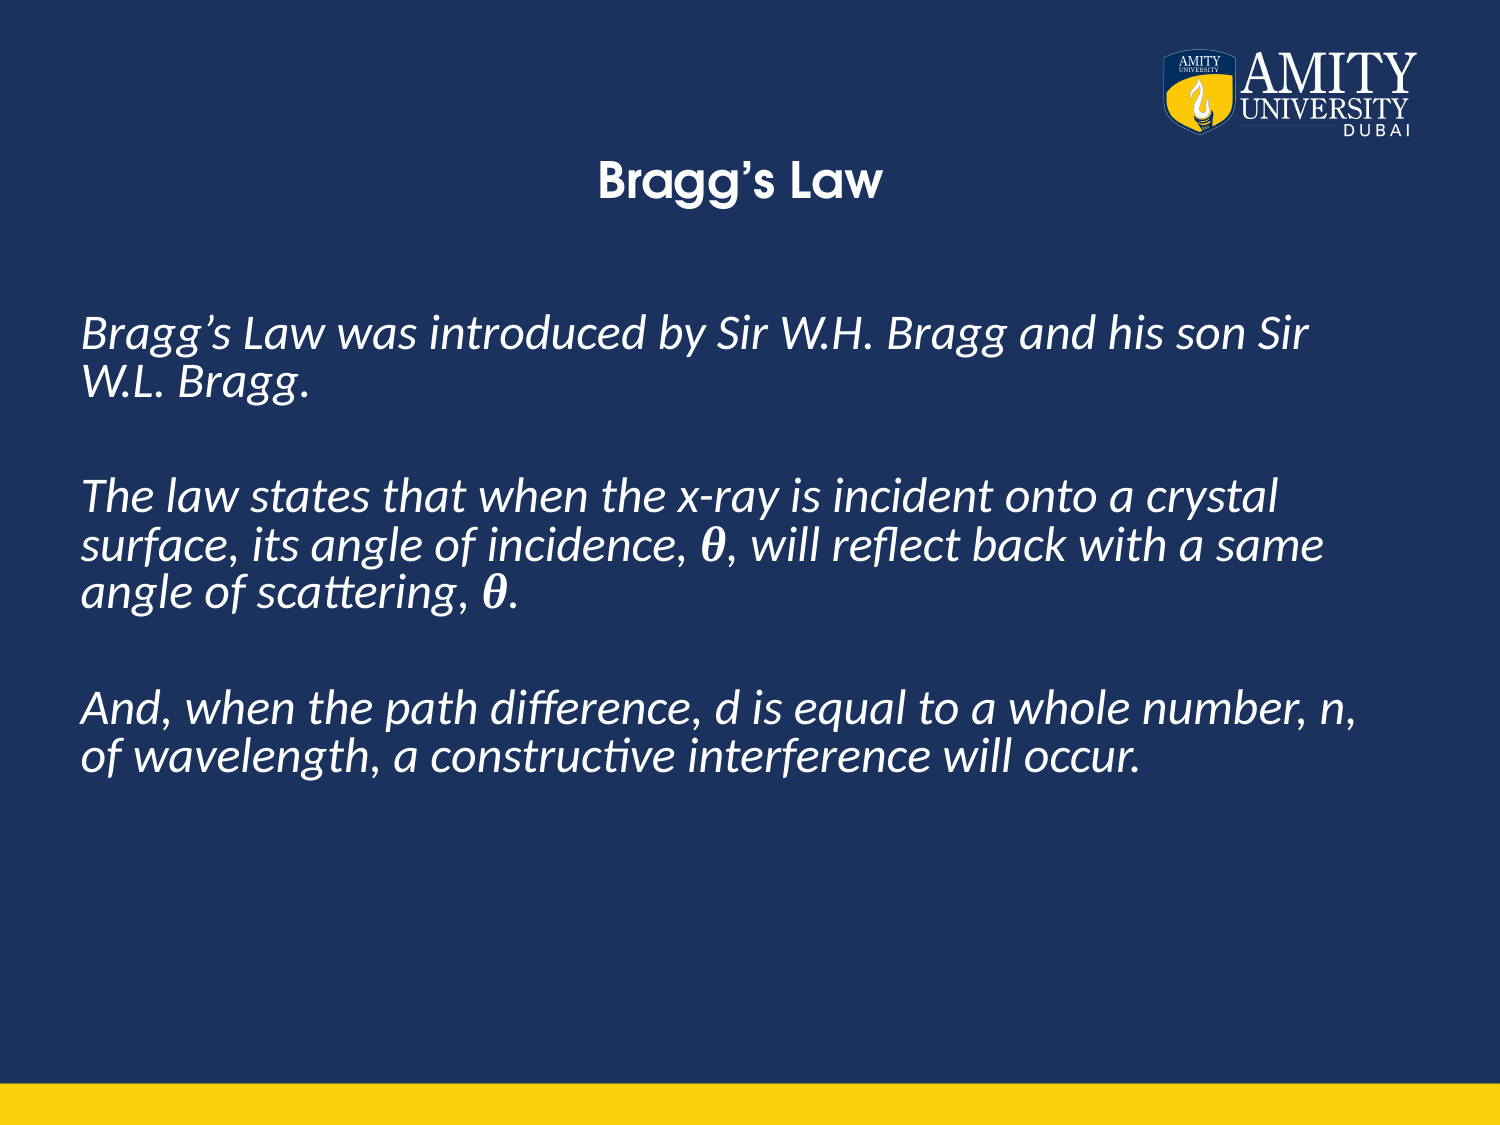

# Bragg’s Law
Bragg’s Law was introduced by Sir W.H. Bragg and his son Sir W.L. Bragg.

The law states that when the x-ray is incident onto a crystal surface, its angle of incidence, θ, will reflect back with a same angle of scattering, θ.

And, when the path difference, d is equal to a whole number, n, of wavelength, a constructive interference will occur.